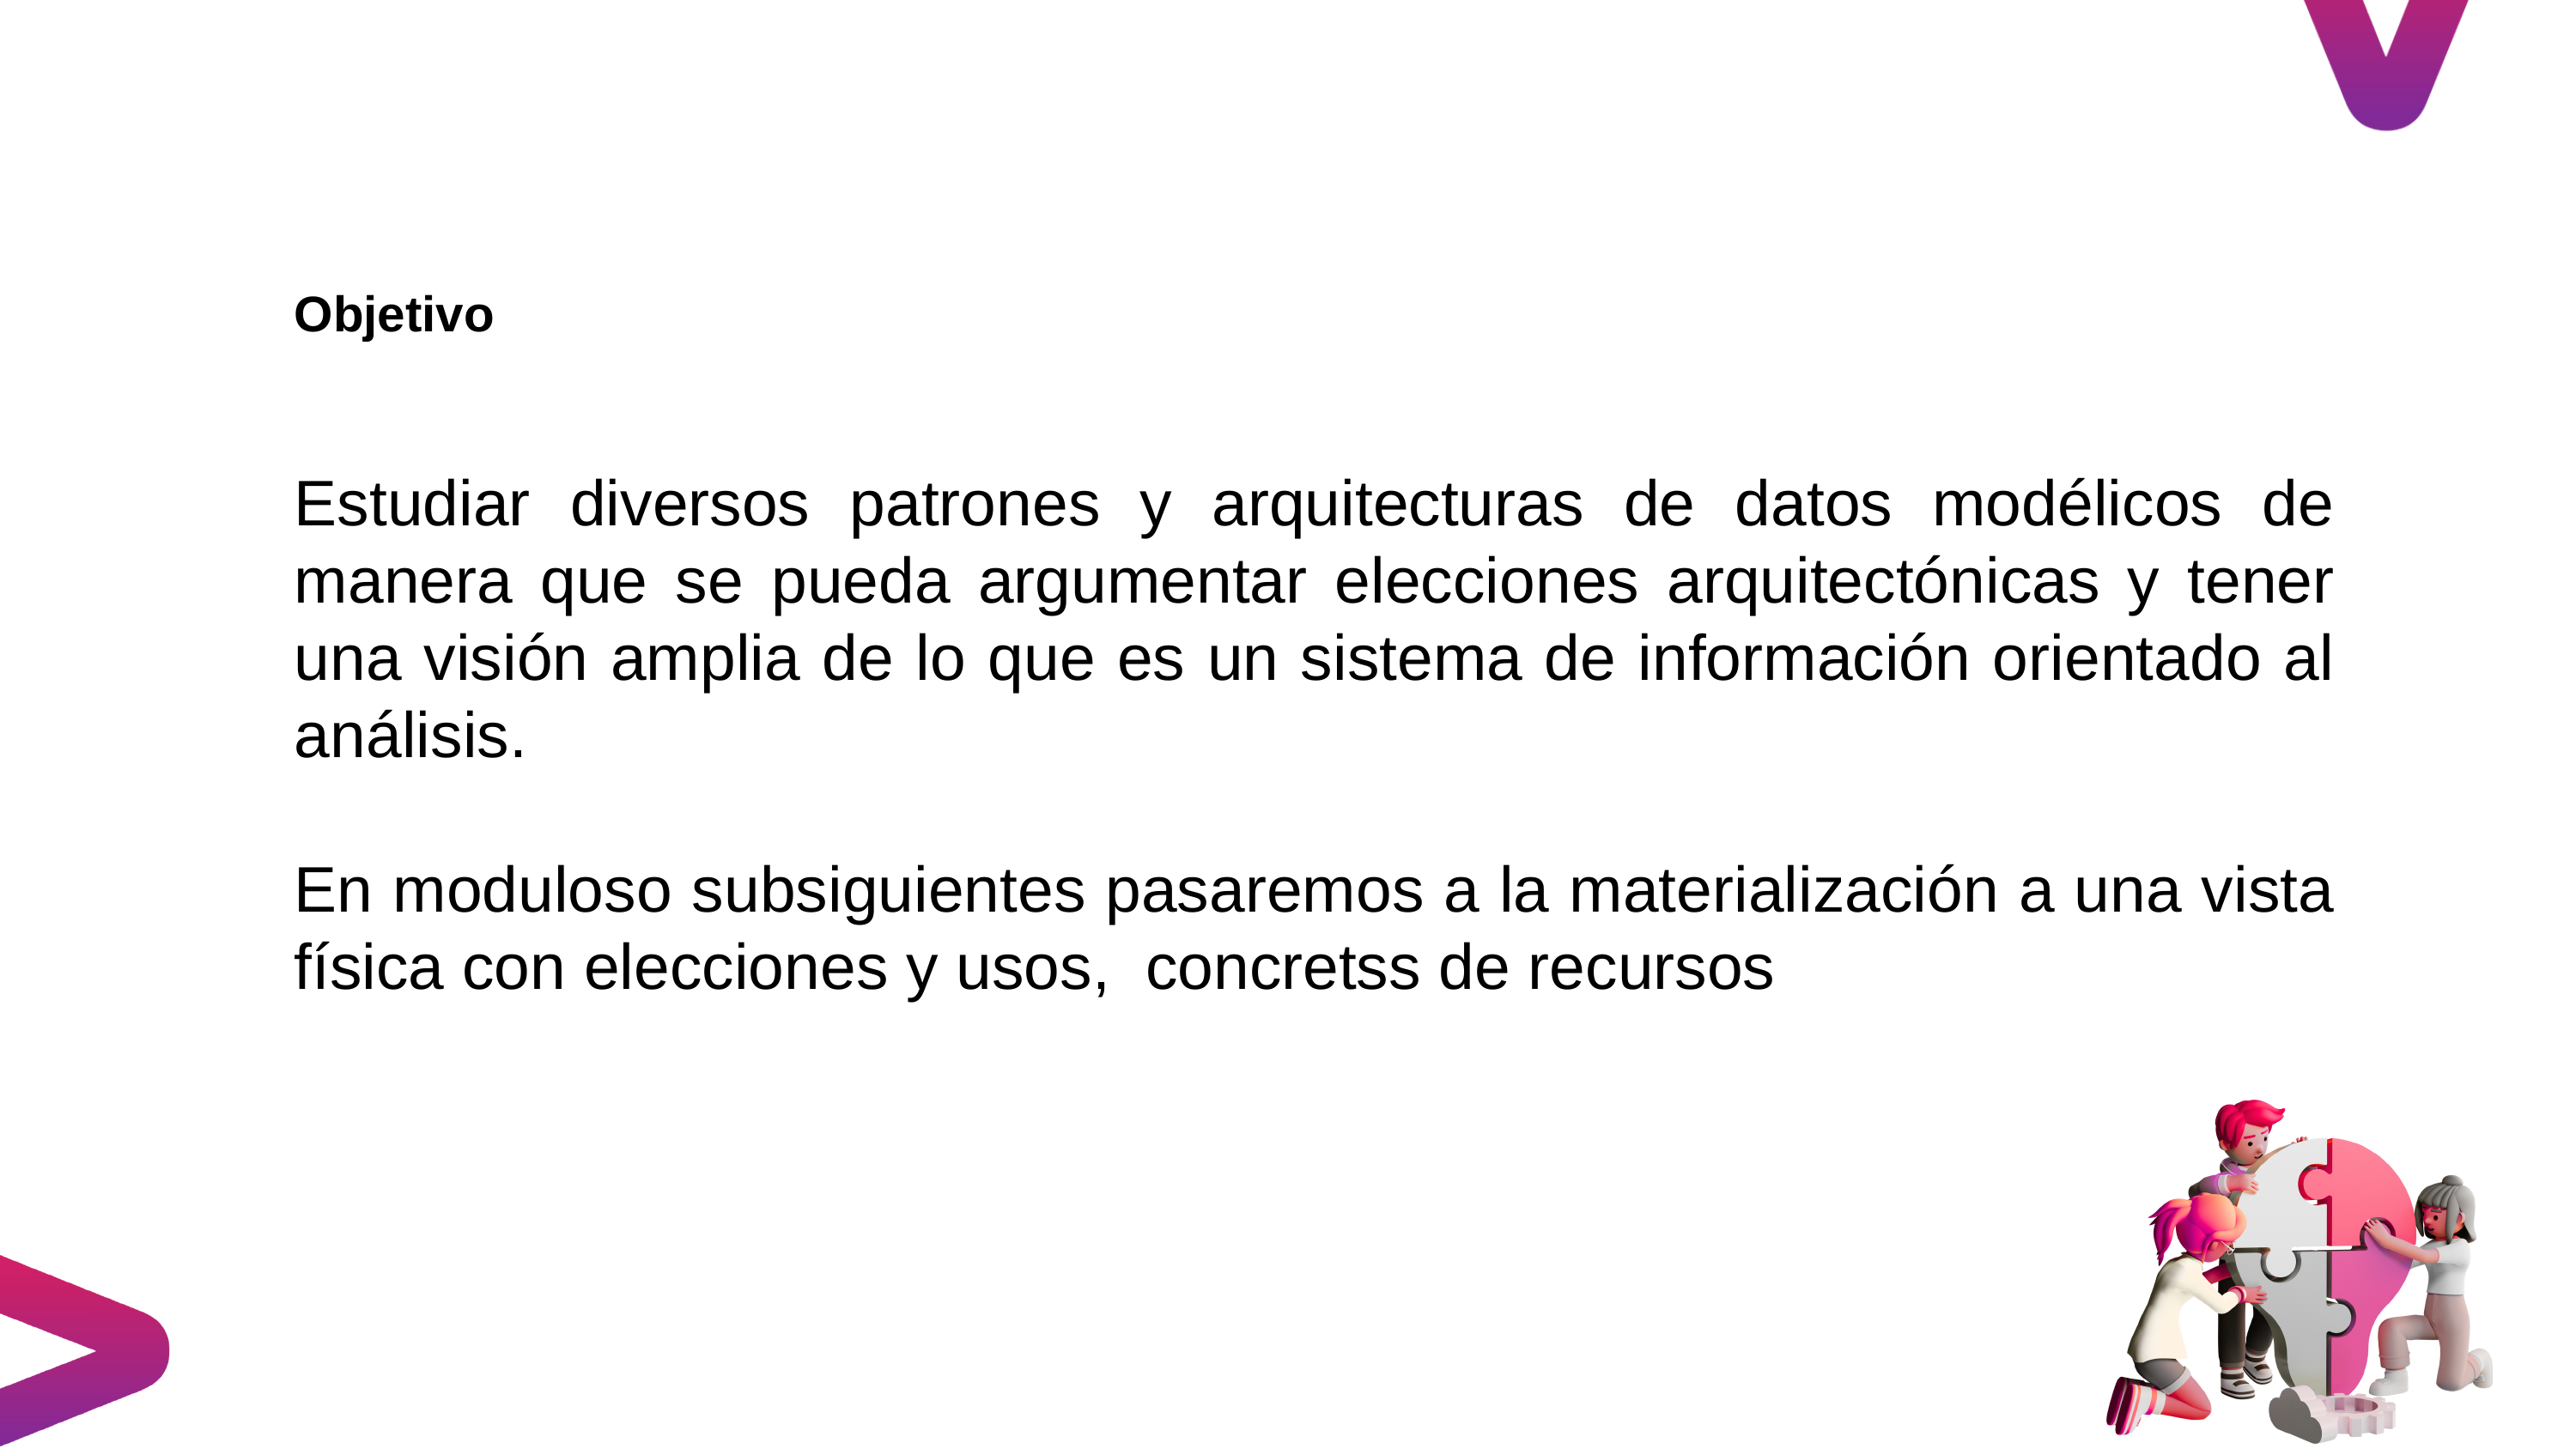

Objetivo

Estudiar diversos patrones y arquitecturas de datos modélicos de manera que se pueda argumentar elecciones arquitectónicas y tener una visión amplia de lo que es un sistema de información orientado al análisis.

En moduloso subsiguientes pasaremos a la materialización a una vista física con elecciones y usos,  concretss de recursos